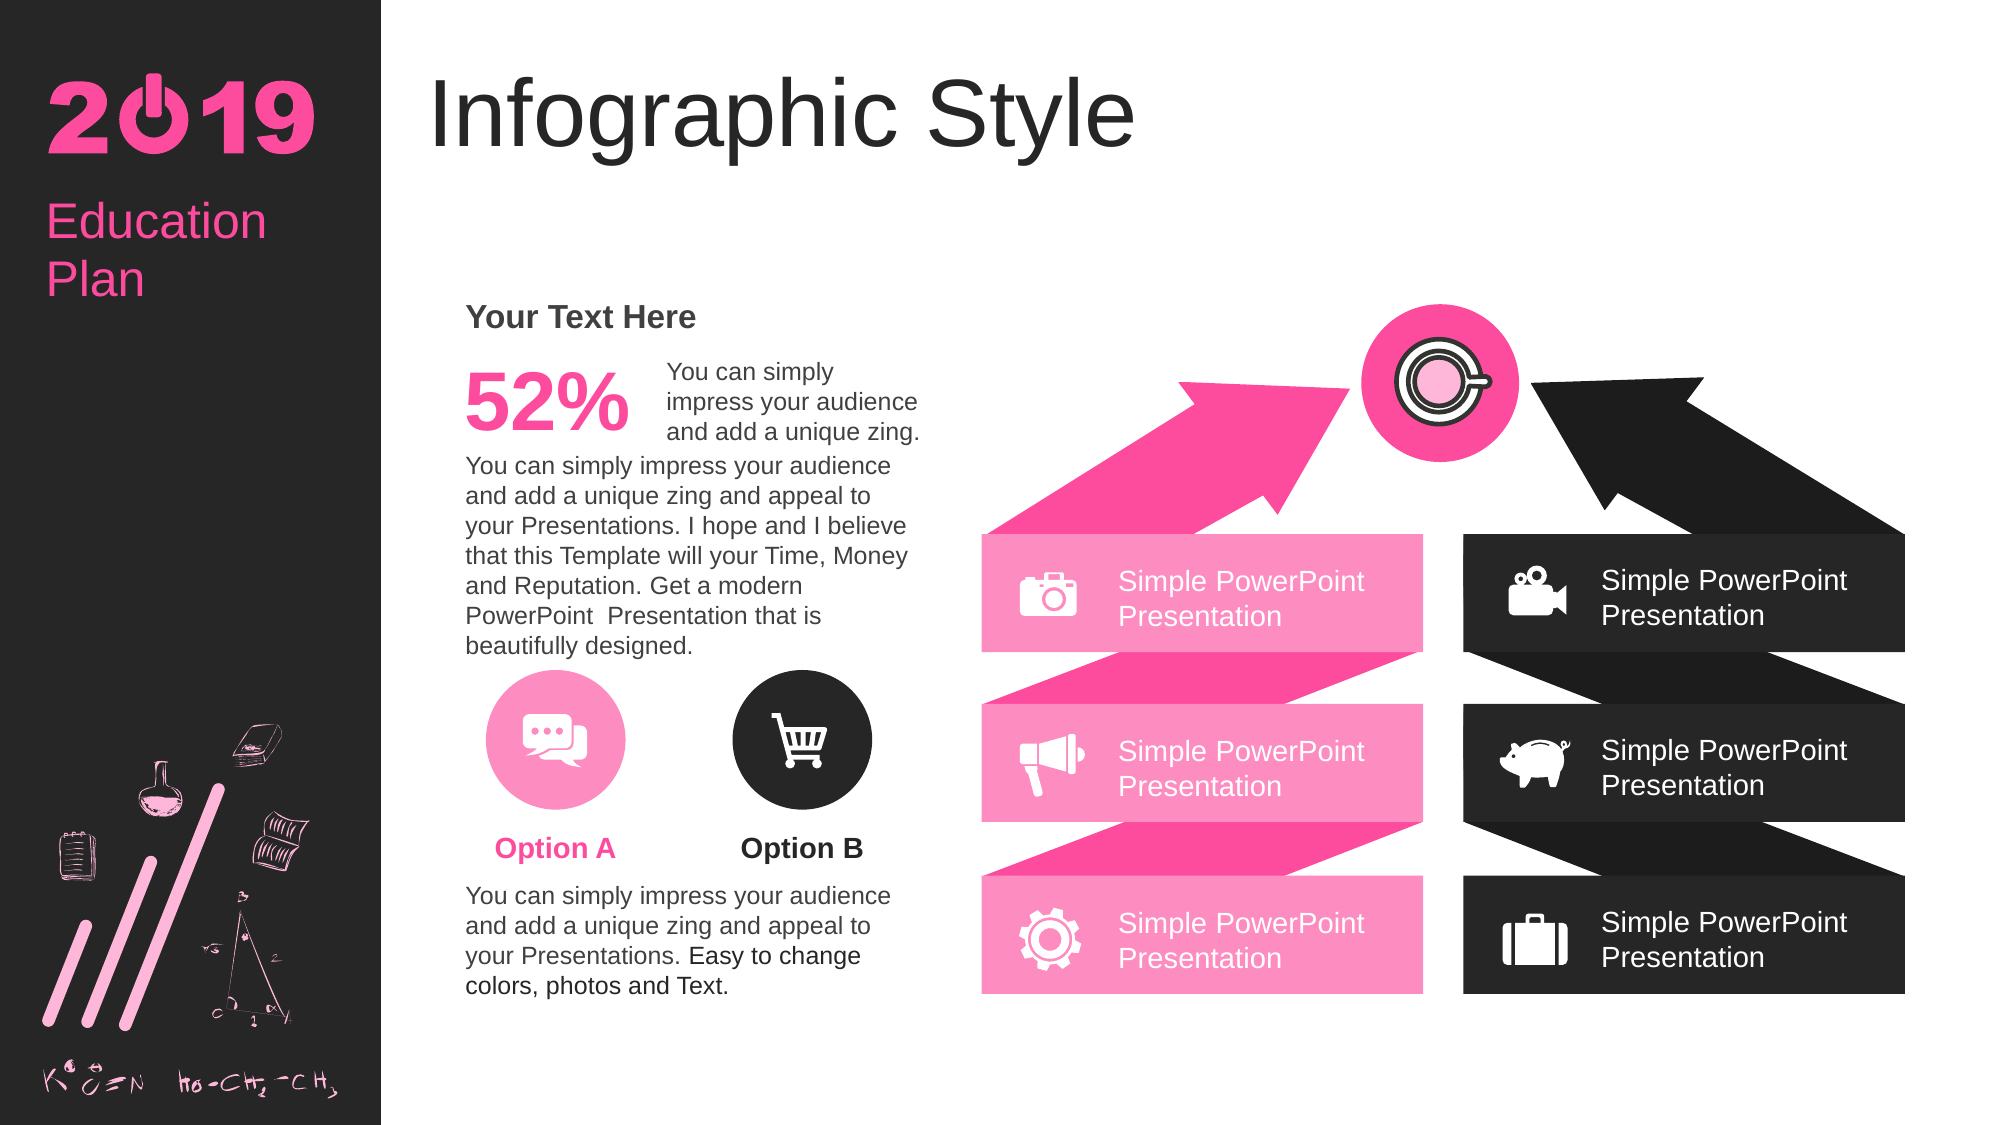

Infographic Style
Your Text Here

52%

You can simply impress your audience and add a unique zing.

You can simply impress your audience and add a unique zing and appeal to your Presentations. I hope and I believe that this Template will your Time, Money and Reputation. Get a modern PowerPoint  Presentation that is beautifully designed.

Simple PowerPoint Presentation
Simple PowerPoint Presentation

Simple PowerPoint Presentation
Simple PowerPoint Presentation

Option A
Option B
You can simply impress your audience and add a unique zing and appeal to your Presentations. Easy to change colors, photos and Text.

Simple PowerPoint Presentation
Simple PowerPoint Presentation